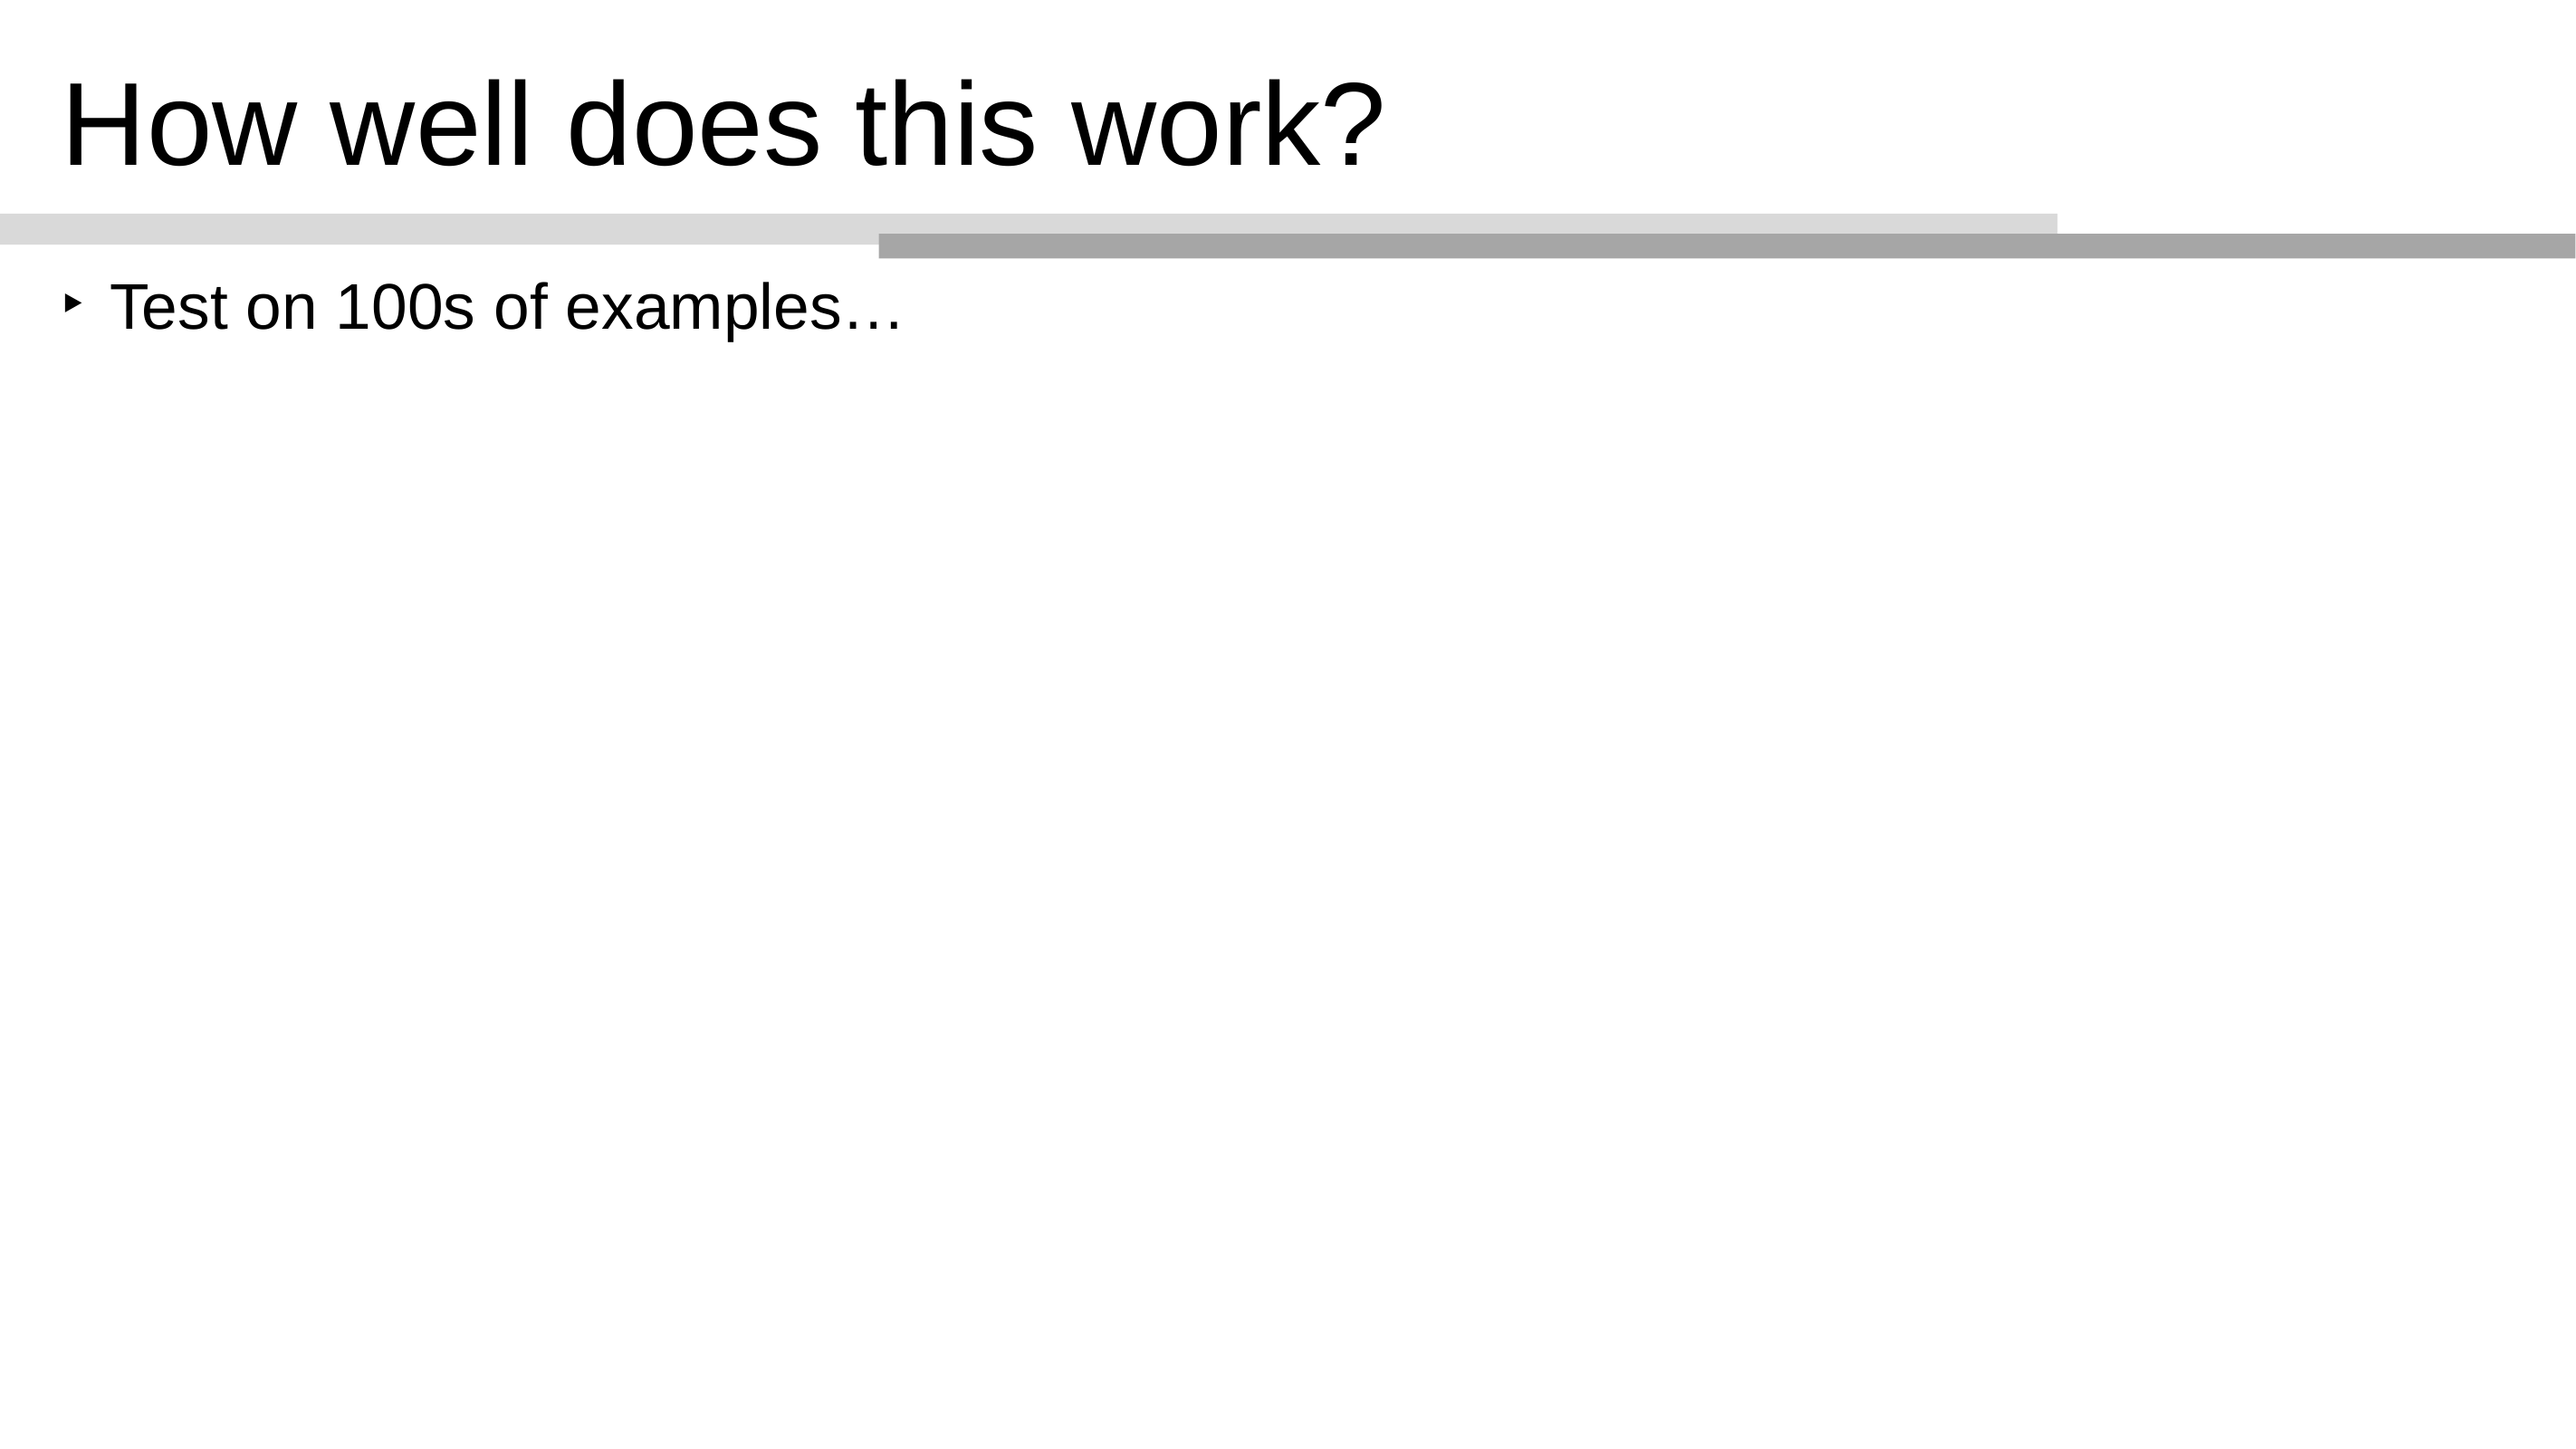

# How well does this work?
Test on 100s of examples…